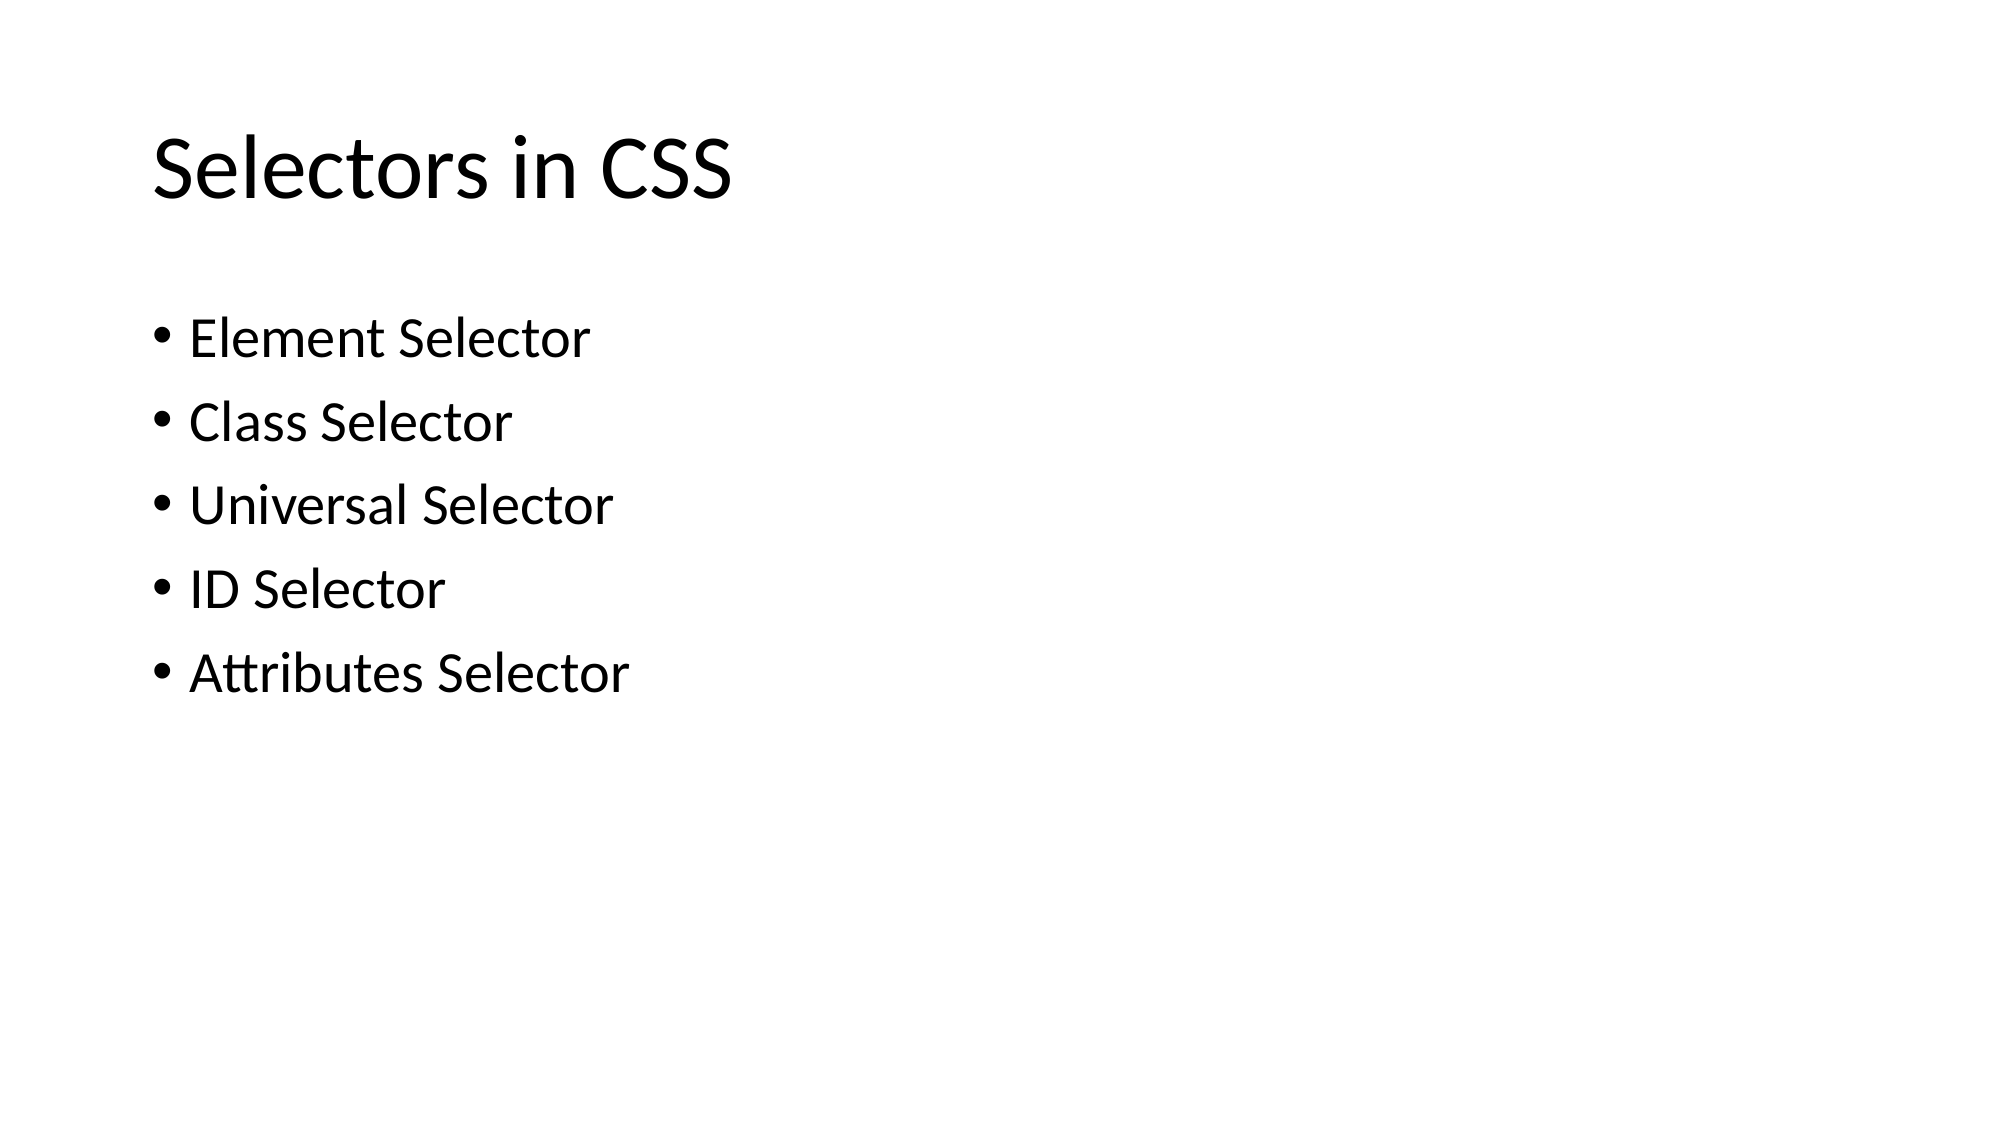

# Selectors in CSS
Element Selector
Class Selector
Universal Selector
ID Selector
Attributes Selector